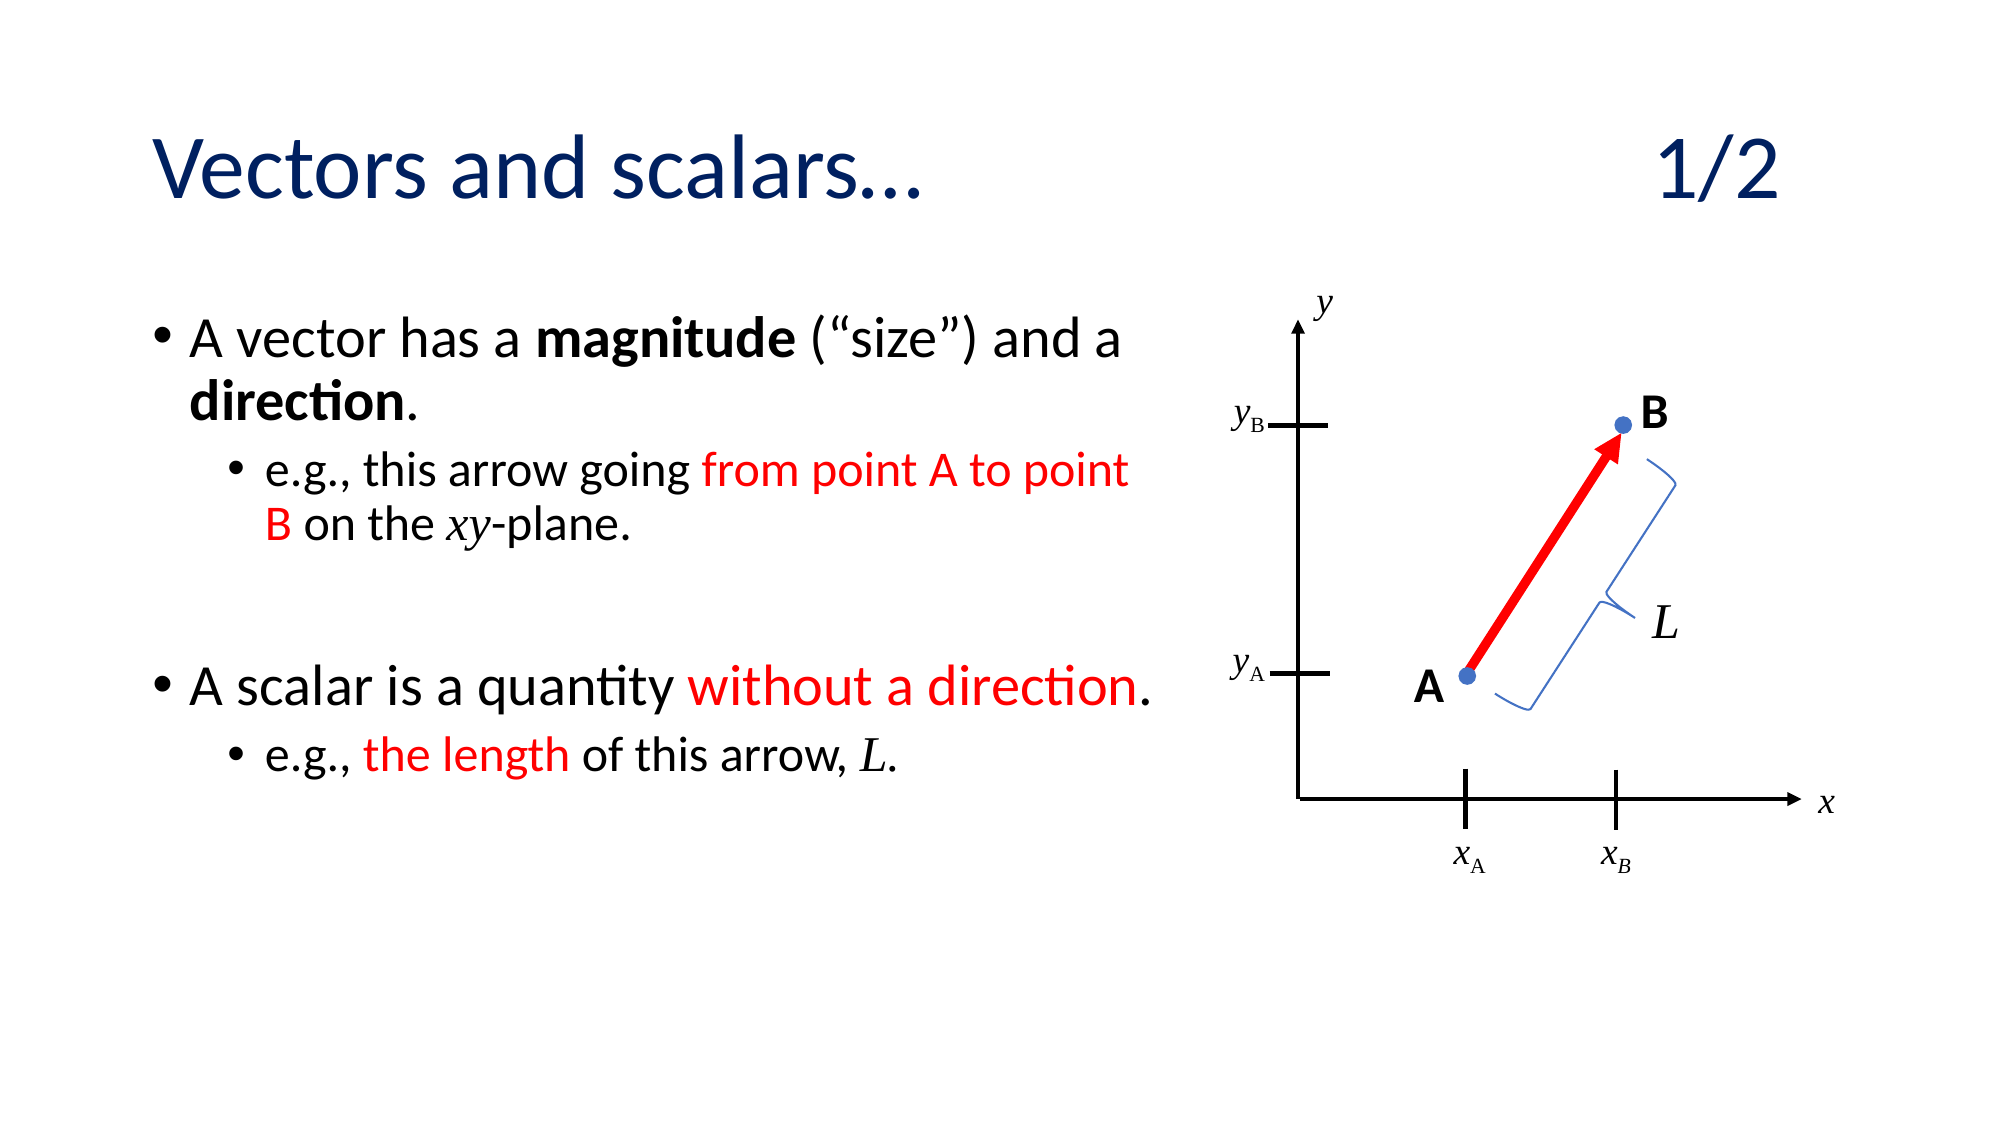

# Vectors and scalars…					1/2
y
A vector has a magnitude (“size”) and a direction.
e.g., this arrow going from point A to point B on the xy-plane.

A scalar is a quantity without a direction.
e.g., the length of this arrow, L.
B
yB

L
yA
A

x
xA
xB